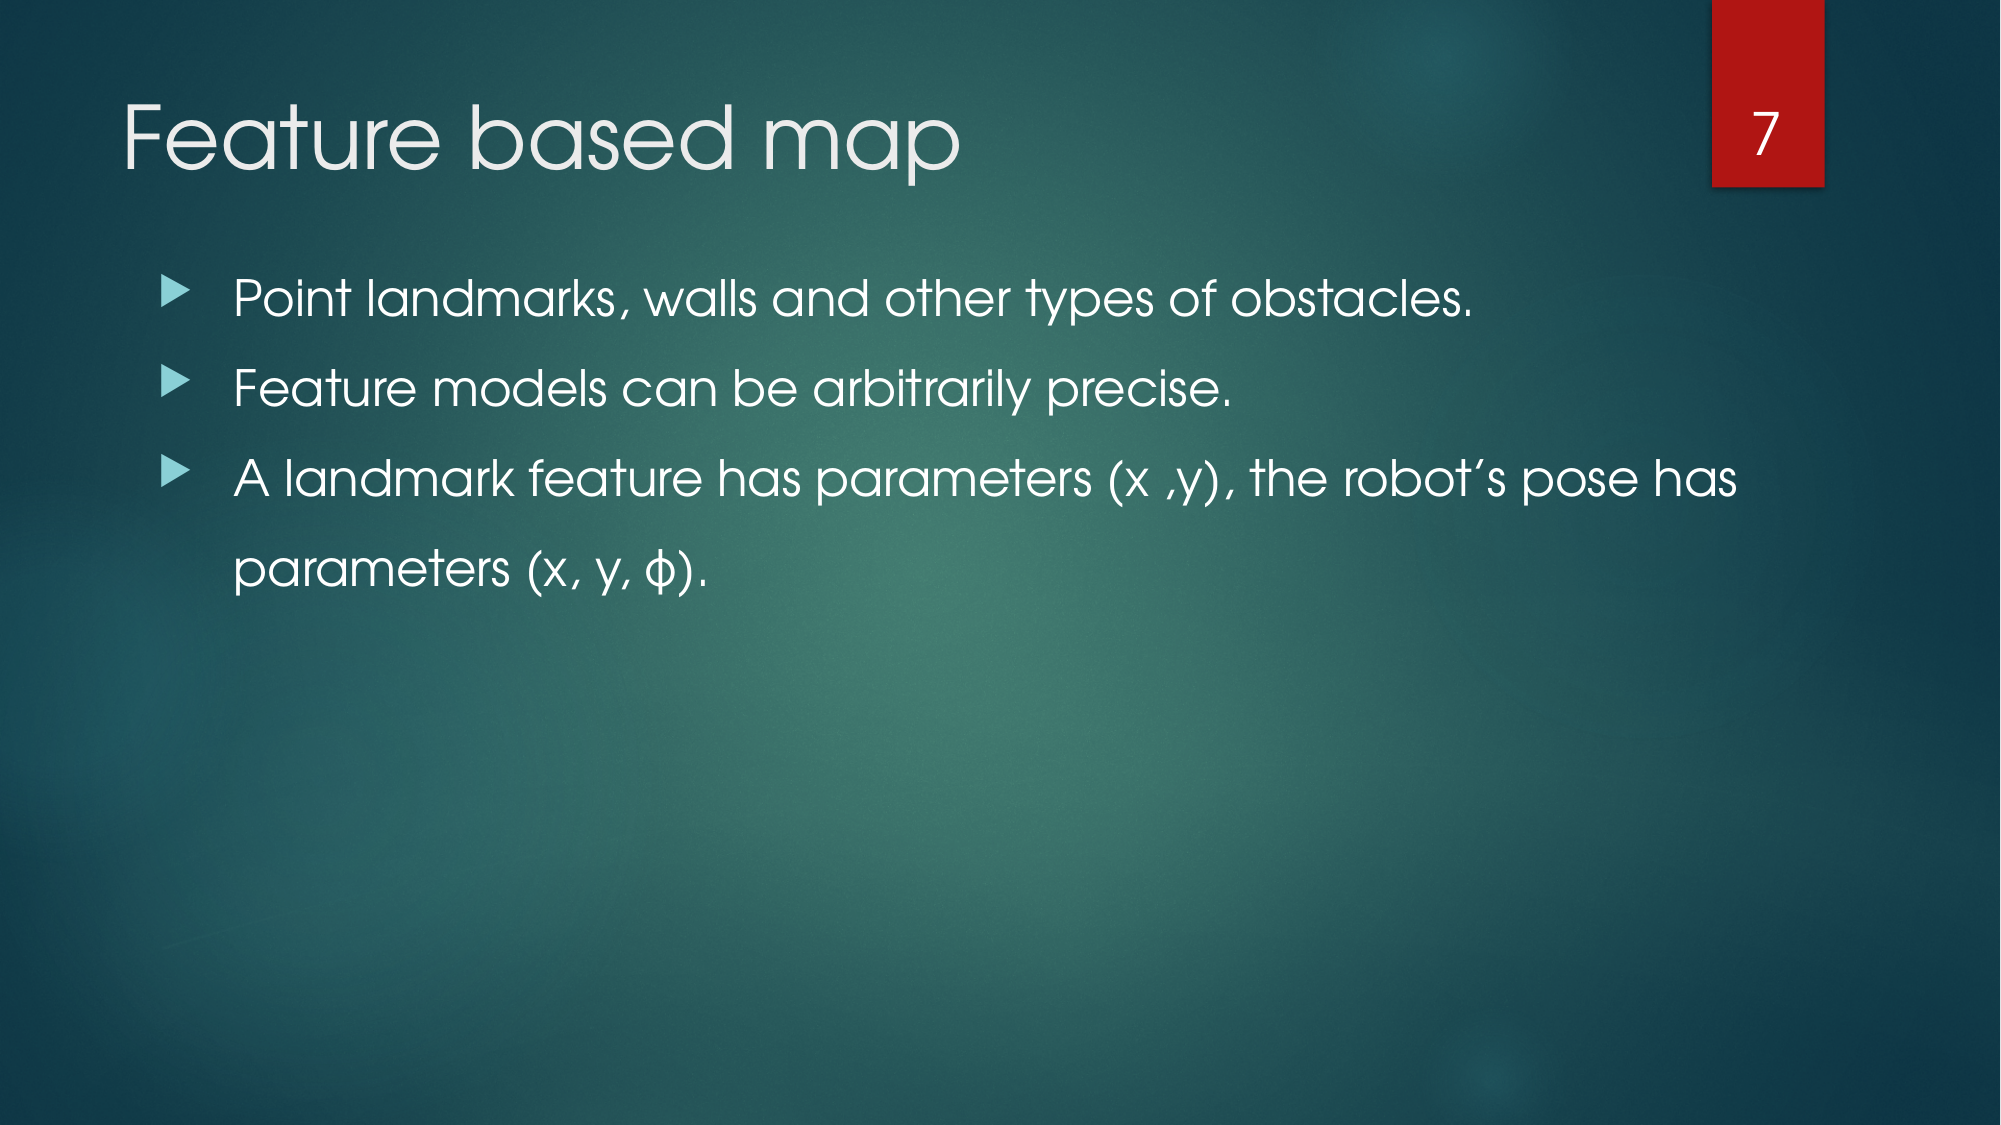

7
# Feature based map
Point landmarks, walls and other types of obstacles.
Feature models can be arbitrarily precise.
A landmark feature has parameters (x ,y), the robot’s pose has parameters (x, y, ϕ).